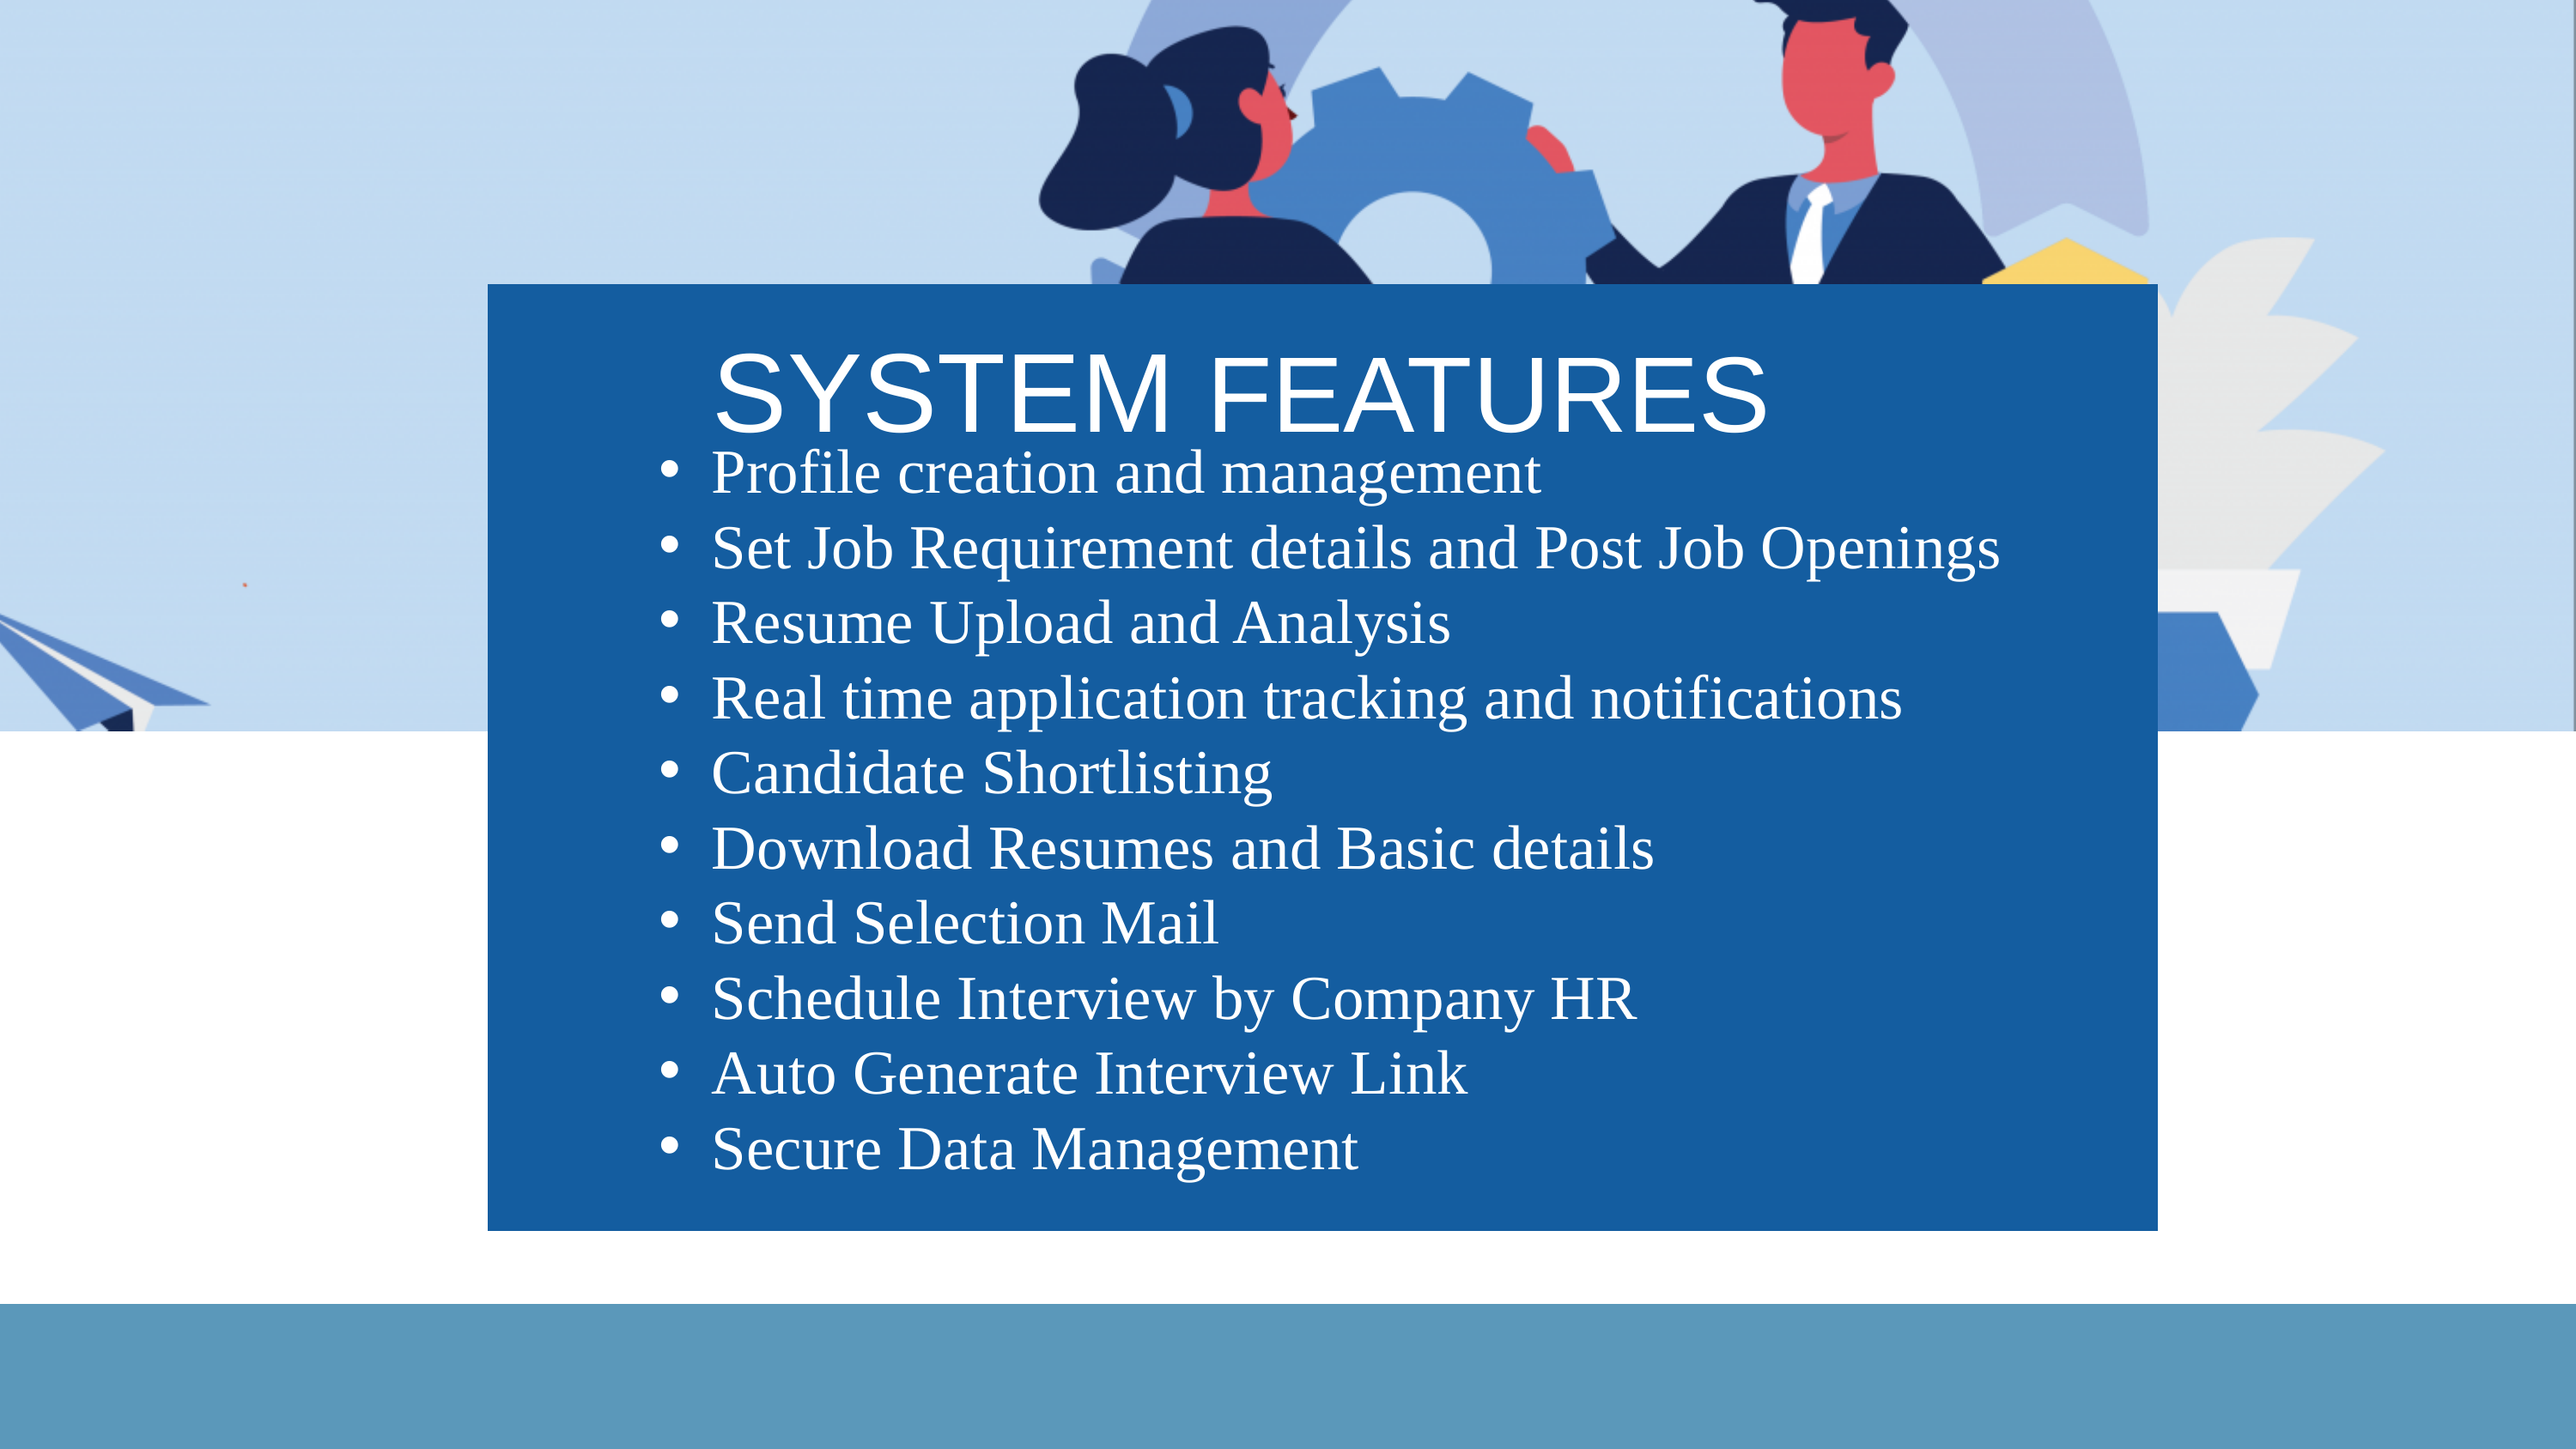

SYSTEM FEATURES
Profile creation and management
Set Job Requirement details and Post Job Openings
Resume Upload and Analysis
Real time application tracking and notifications
Candidate Shortlisting
Download Resumes and Basic details
Send Selection Mail
Schedule Interview by Company HR
Auto Generate Interview Link
Secure Data Management